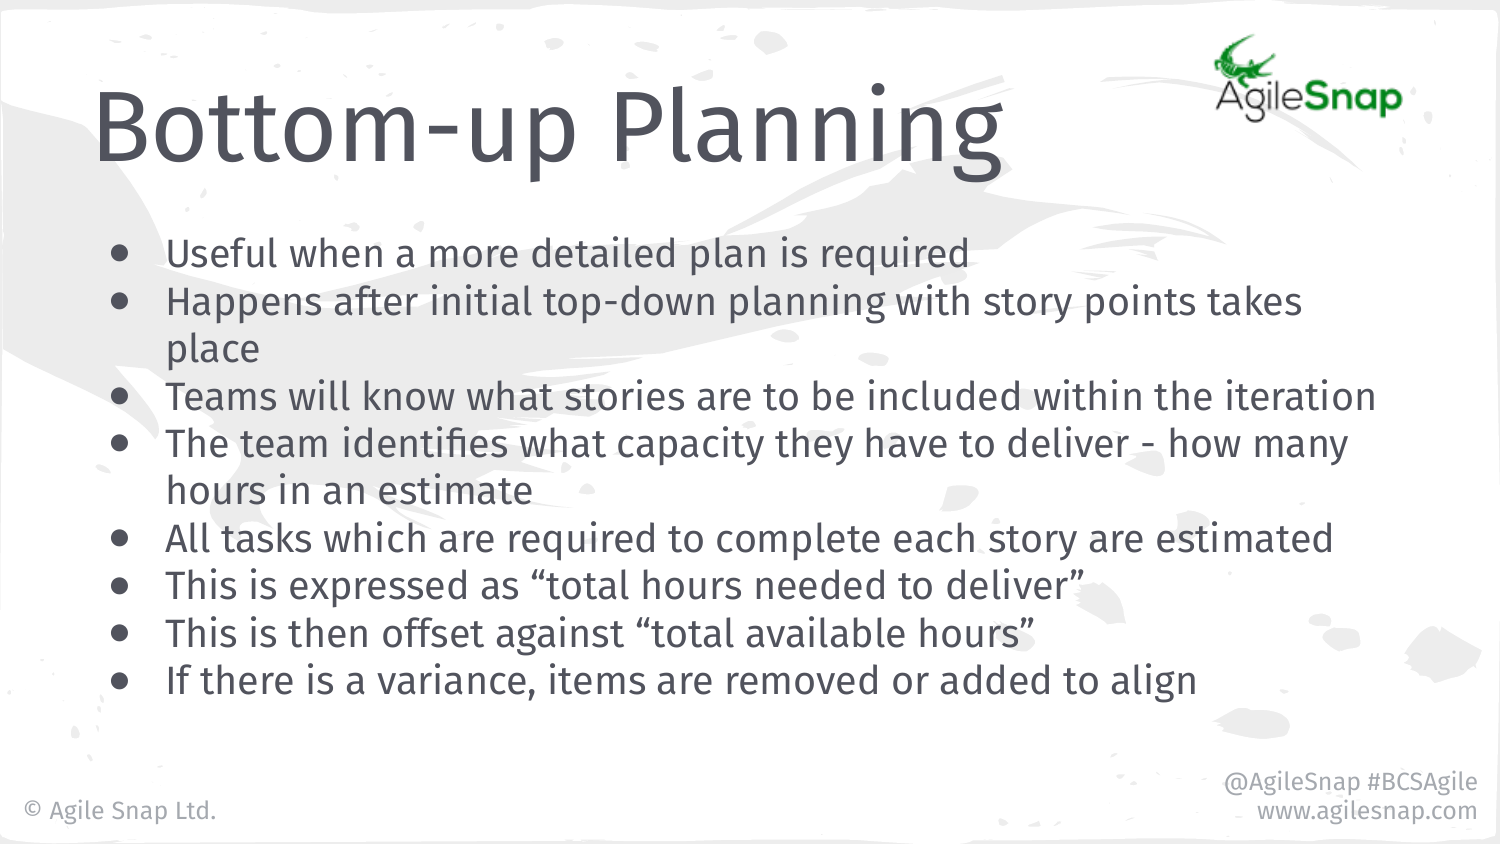

# Bottom-up Planning
Useful when a more detailed plan is required
Happens after initial top-down planning with story points takes place
Teams will know what stories are to be included within the iteration
The team identifies what capacity they have to deliver - how many hours in an estimate
All tasks which are required to complete each story are estimated
This is expressed as “total hours needed to deliver”
This is then offset against “total available hours”
If there is a variance, items are removed or added to align